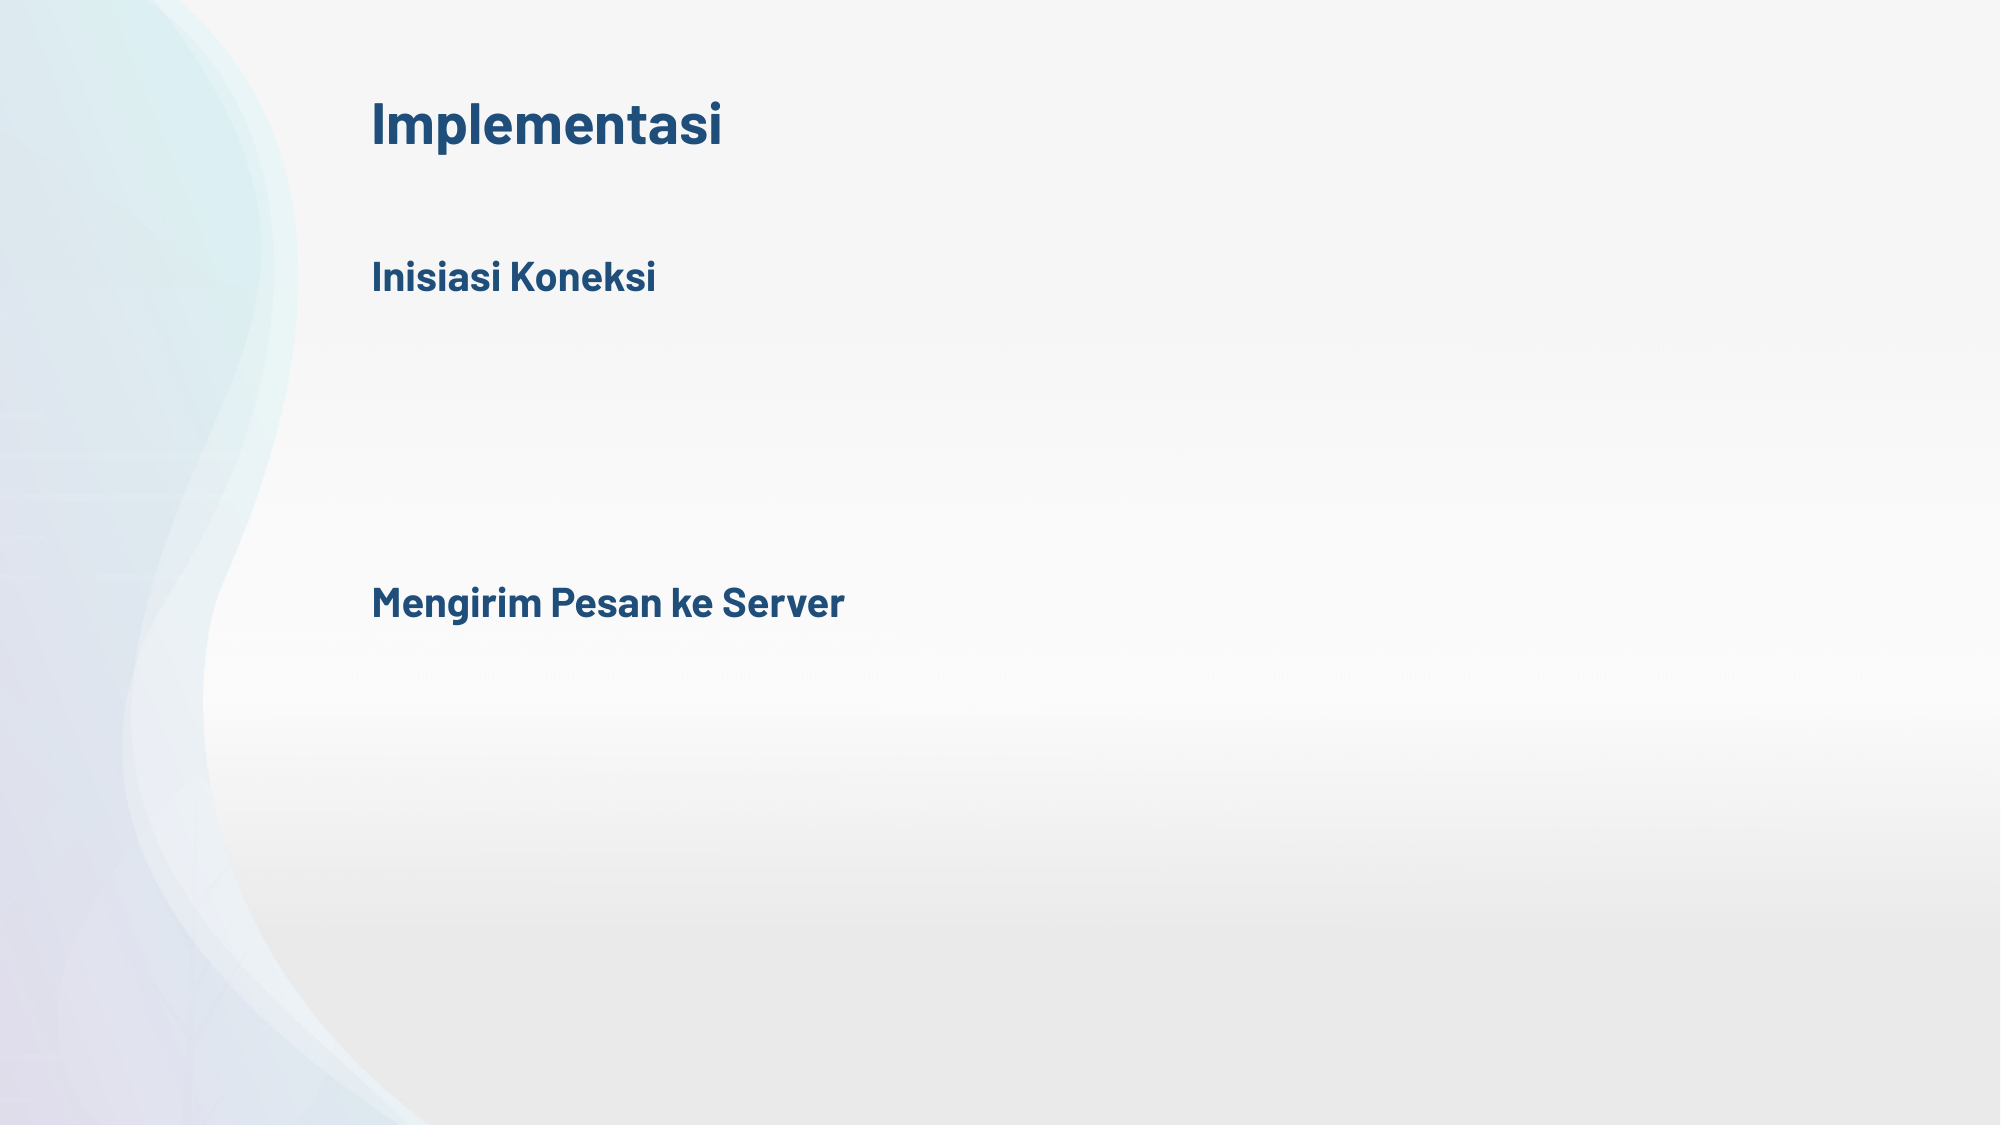

Implementasi
Inisiasi Koneksi
Mengirim Pesan ke Server